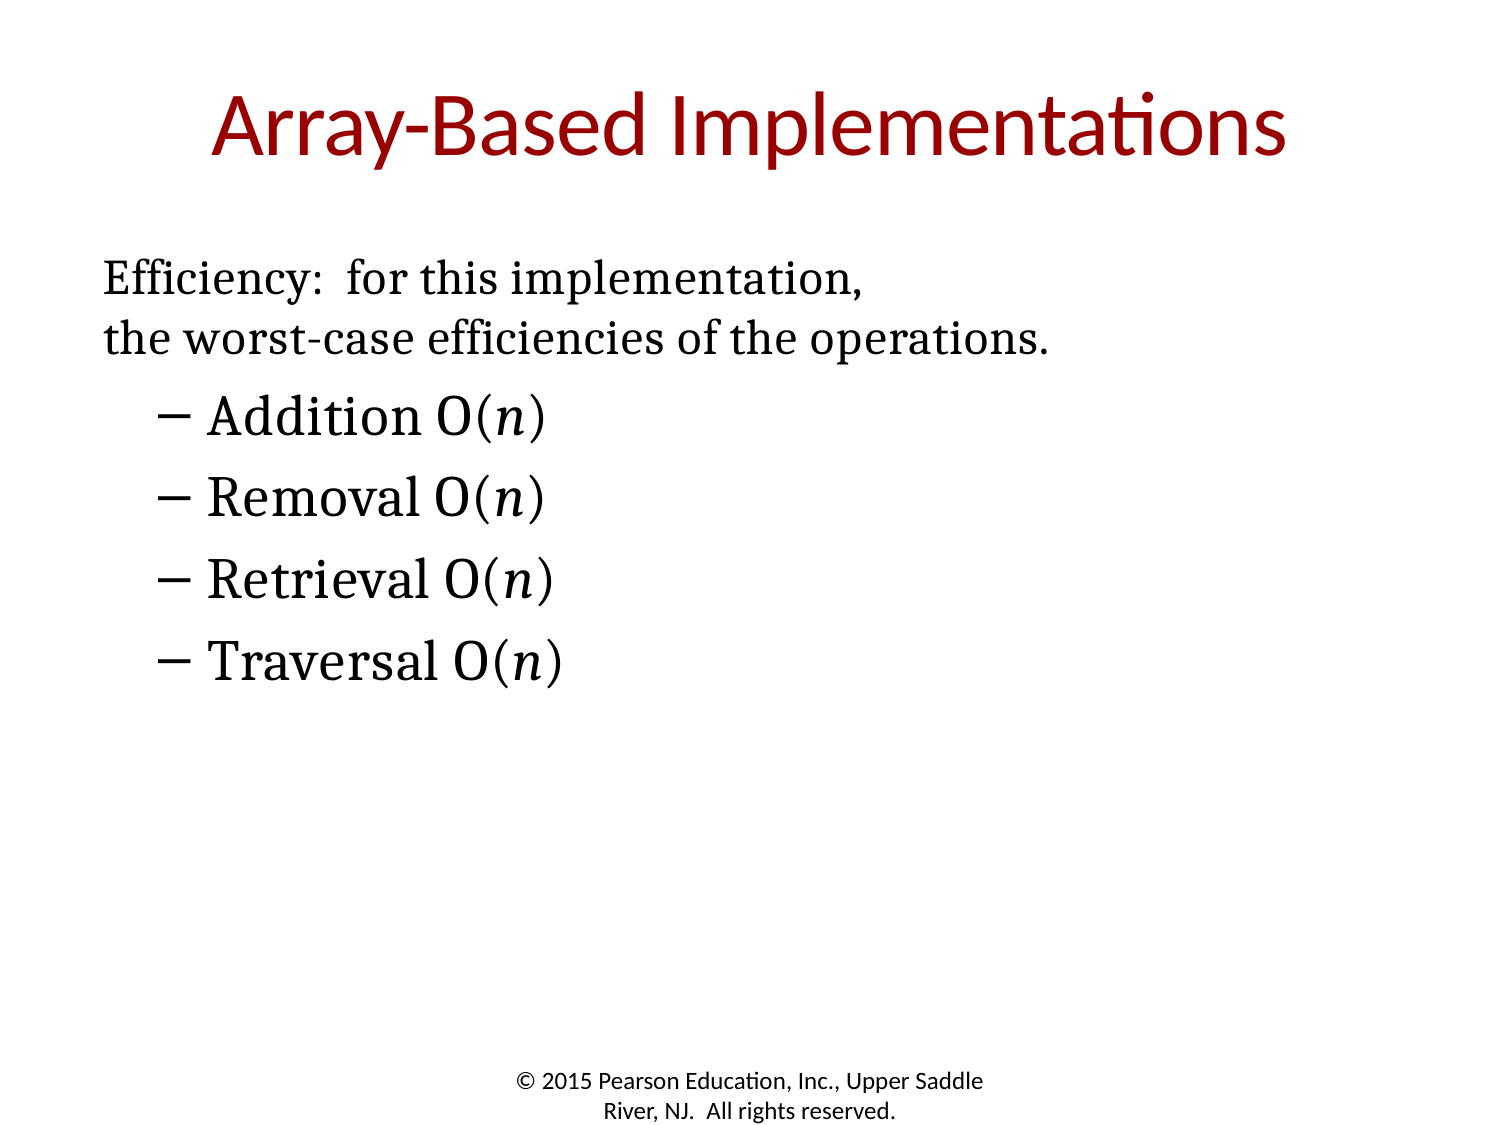

# Array-Based Implementations
Efficiency:  for this implementation,
the worst-case efficiencies of the operations.
Addition O(n)
Removal O(n)
Retrieval O(n)
Traversal O(n)
© 2015 Pearson Education, Inc., Upper Saddle River, NJ.  All rights reserved.